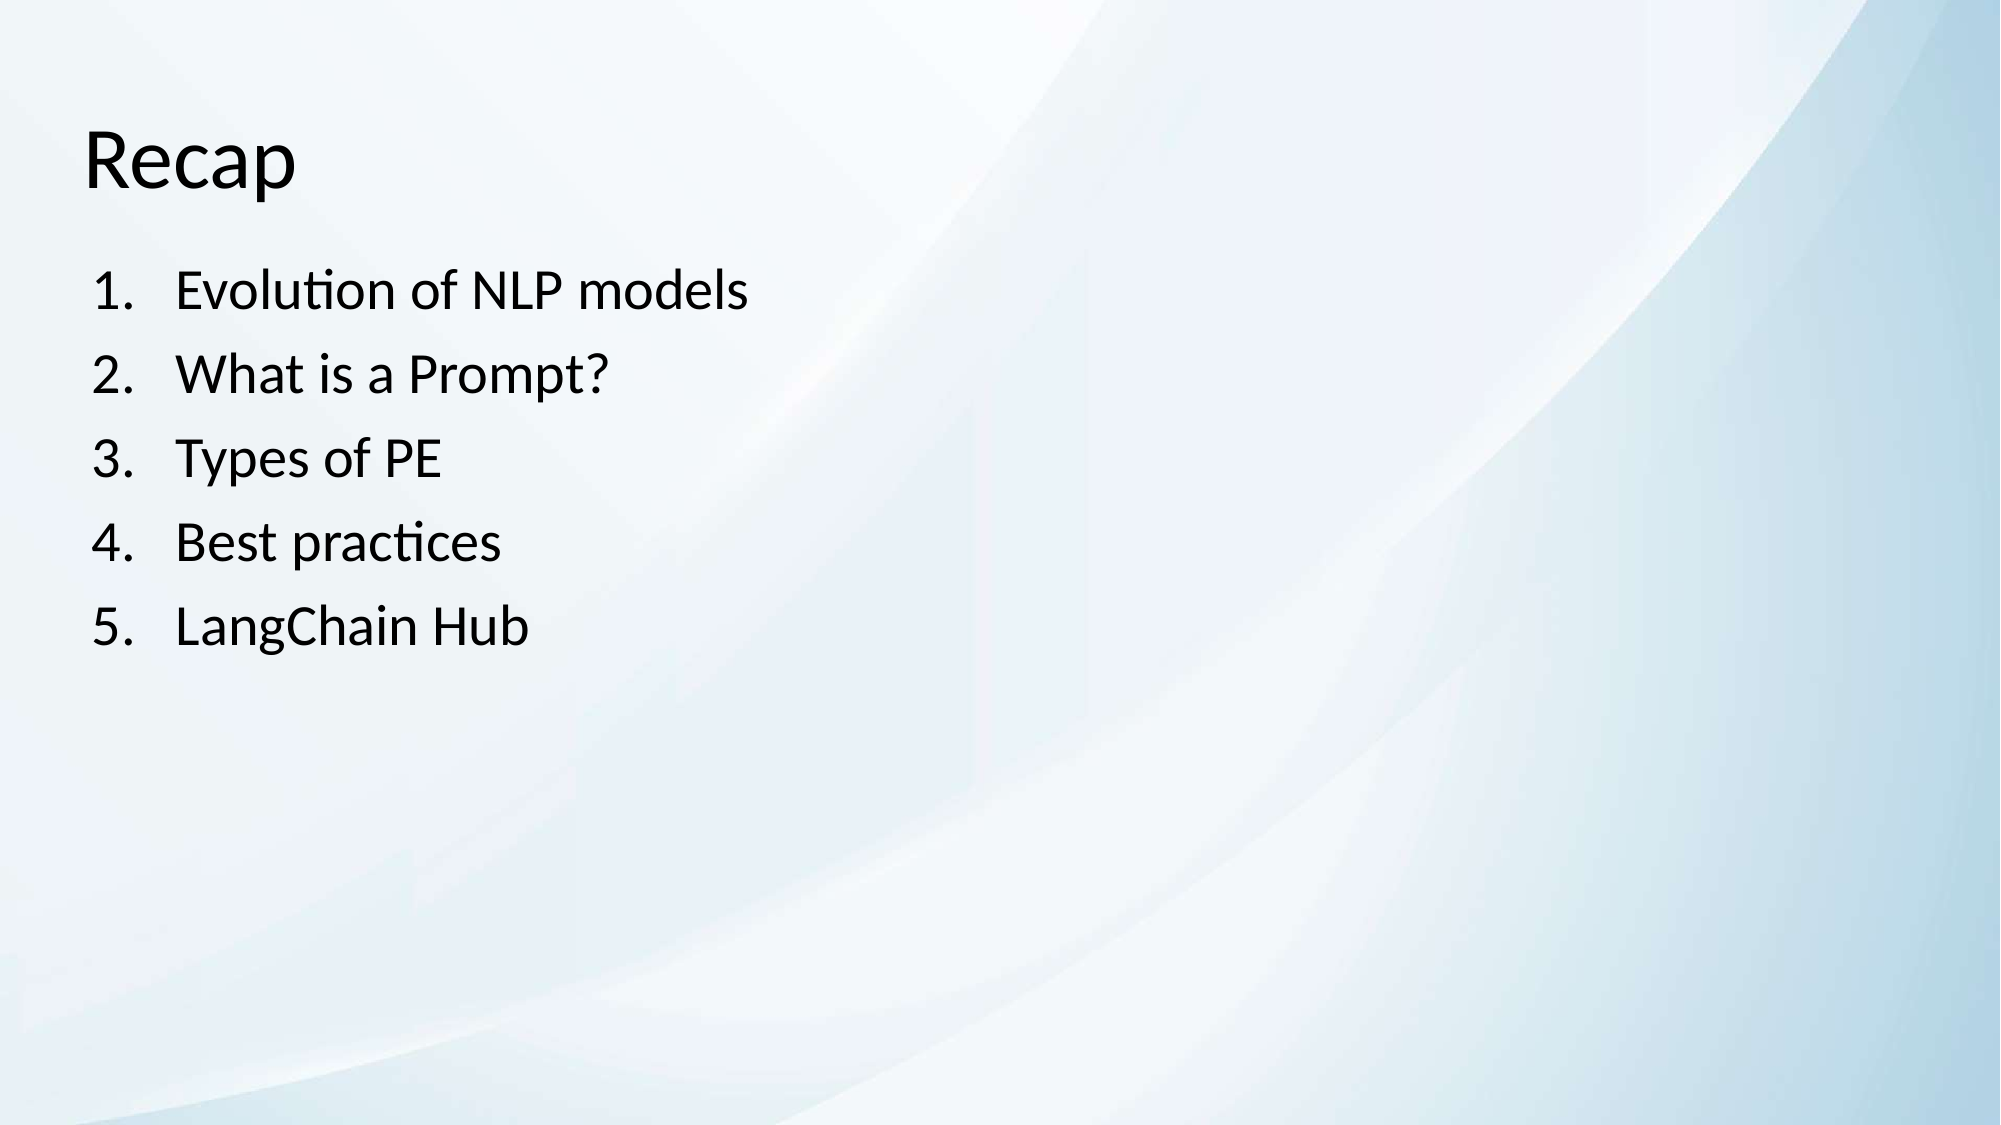

# Recap
Evolution of NLP models
What is a Prompt?
Types of PE
Best practices
LangChain Hub